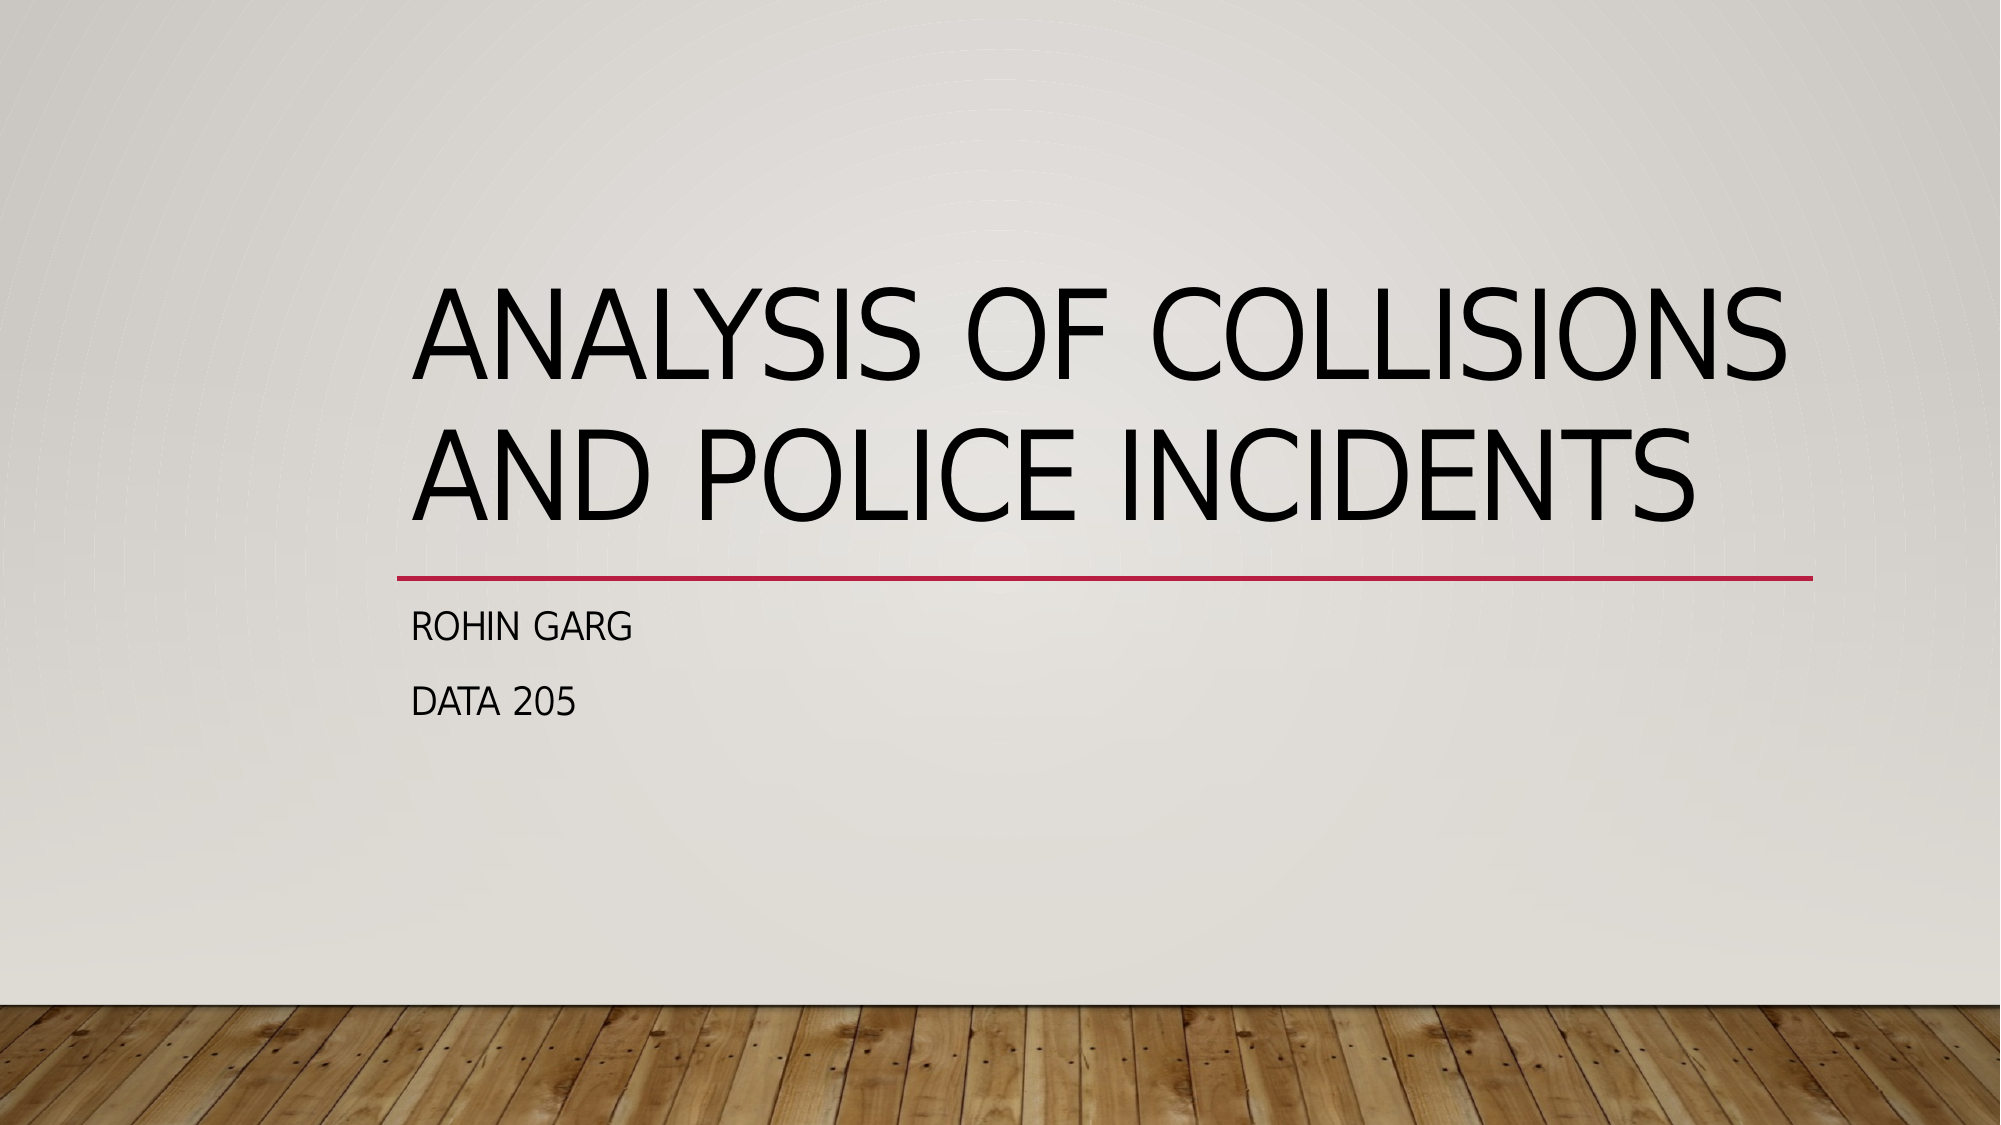

# Analysis of collisions and police incidents
Rohin Garg
Data 205